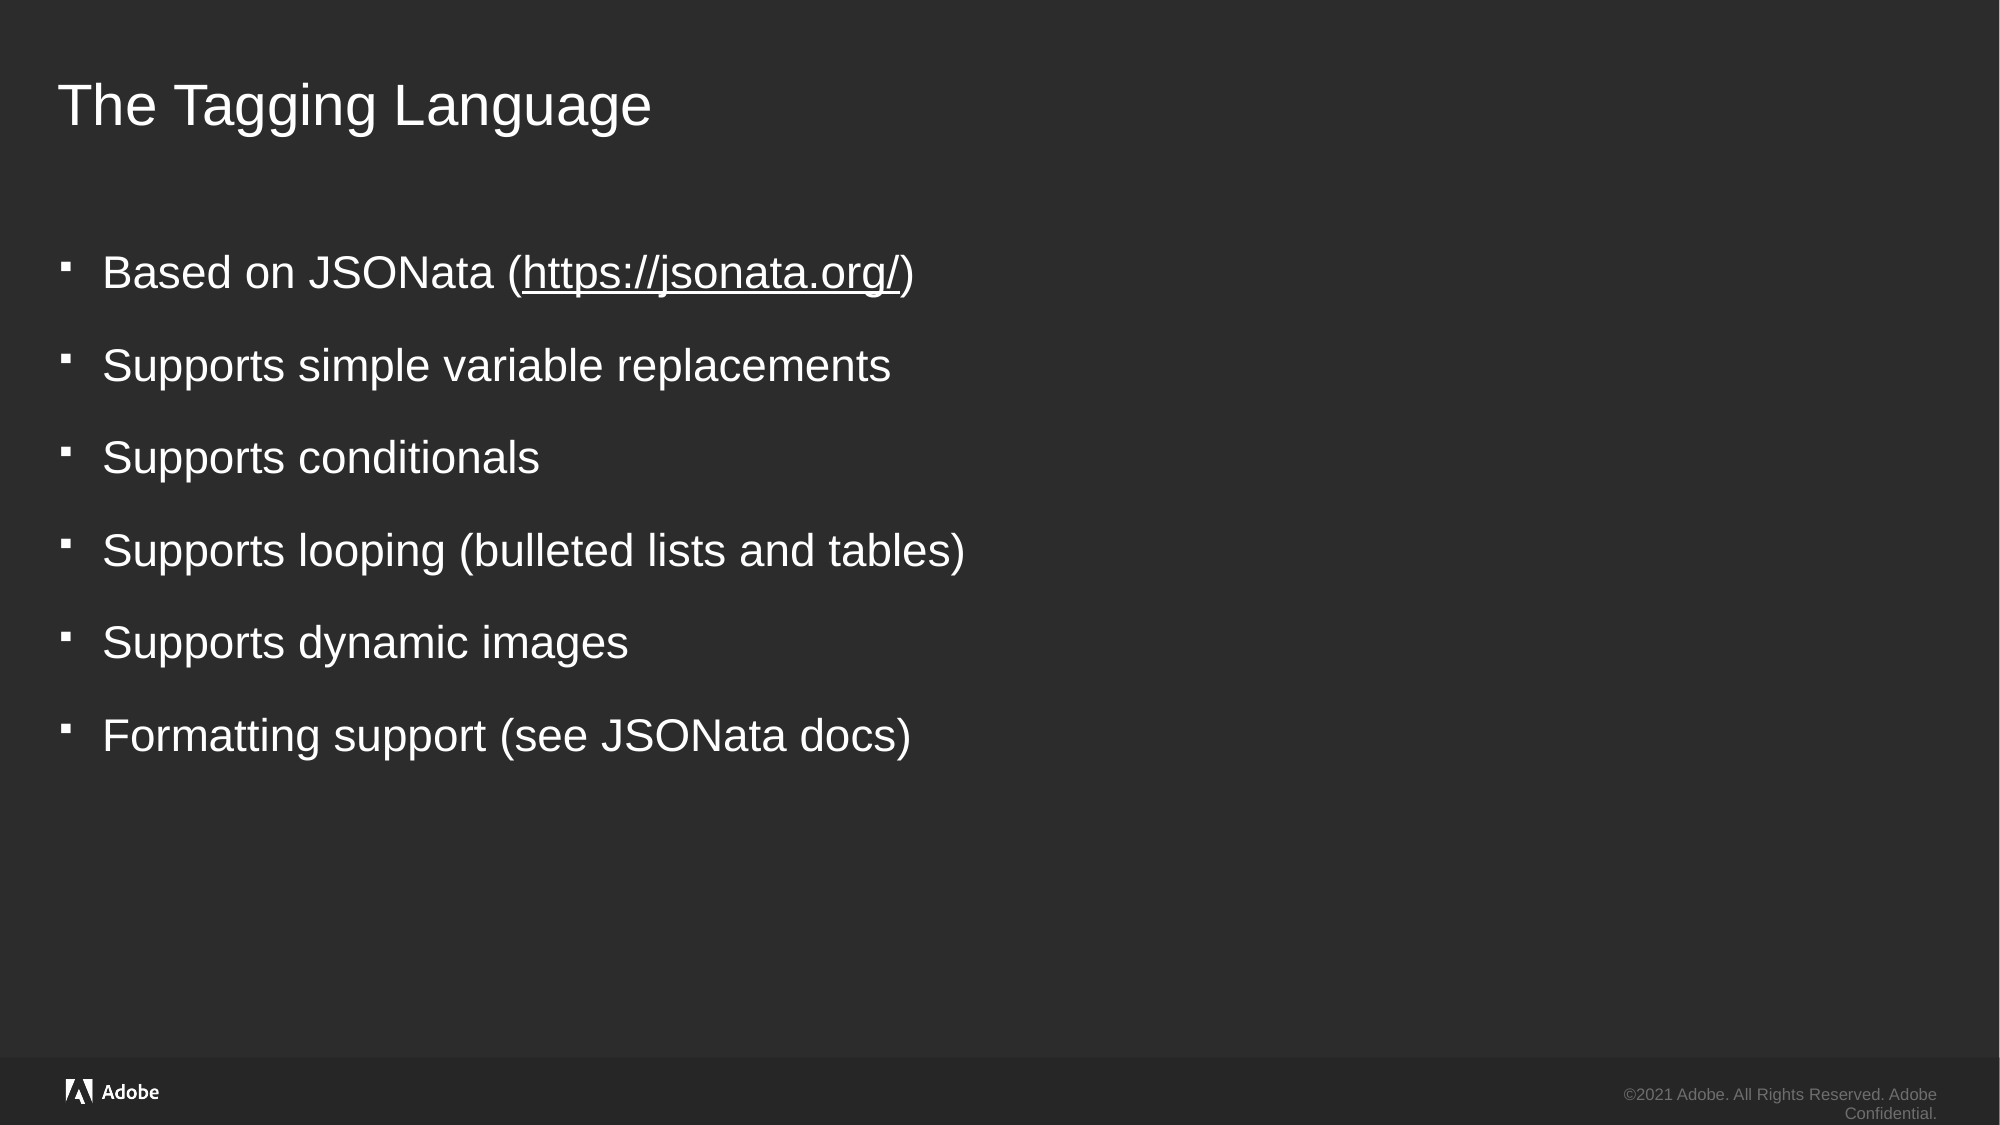

# The Tagging Language
Based on JSONata (https://jsonata.org/)
Supports simple variable replacements
Supports conditionals
Supports looping (bulleted lists and tables)
Supports dynamic images
Formatting support (see JSONata docs)